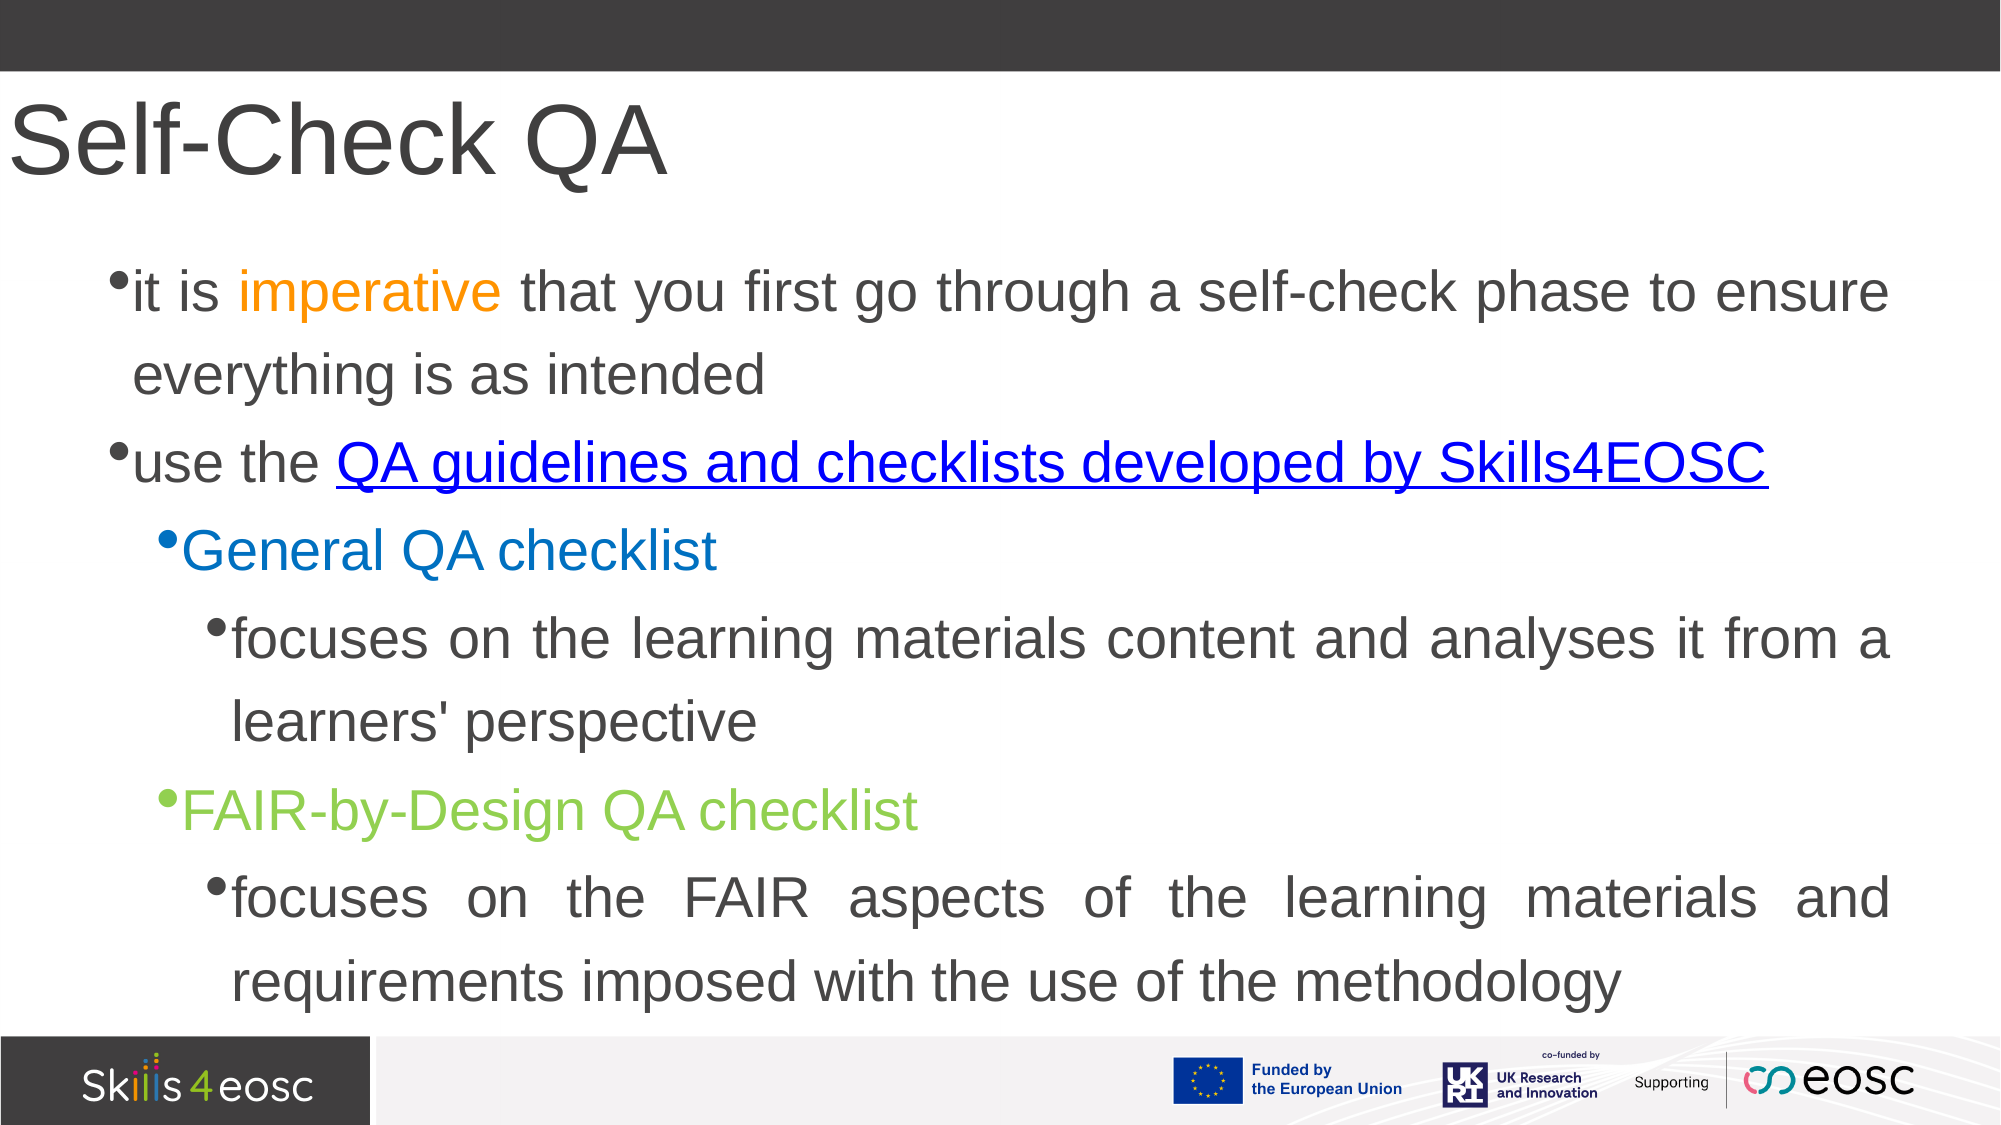

# Self-Check QA
it is imperative that you first go through a self-check phase to ensure everything is as intended
use the QA guidelines and checklists developed by Skills4EOSC
General QA checklist
focuses on the learning materials content and analyses it from a learners' perspective
FAIR-by-Design QA checklist
focuses on the FAIR aspects of the learning materials and requirements imposed with the use of the methodology